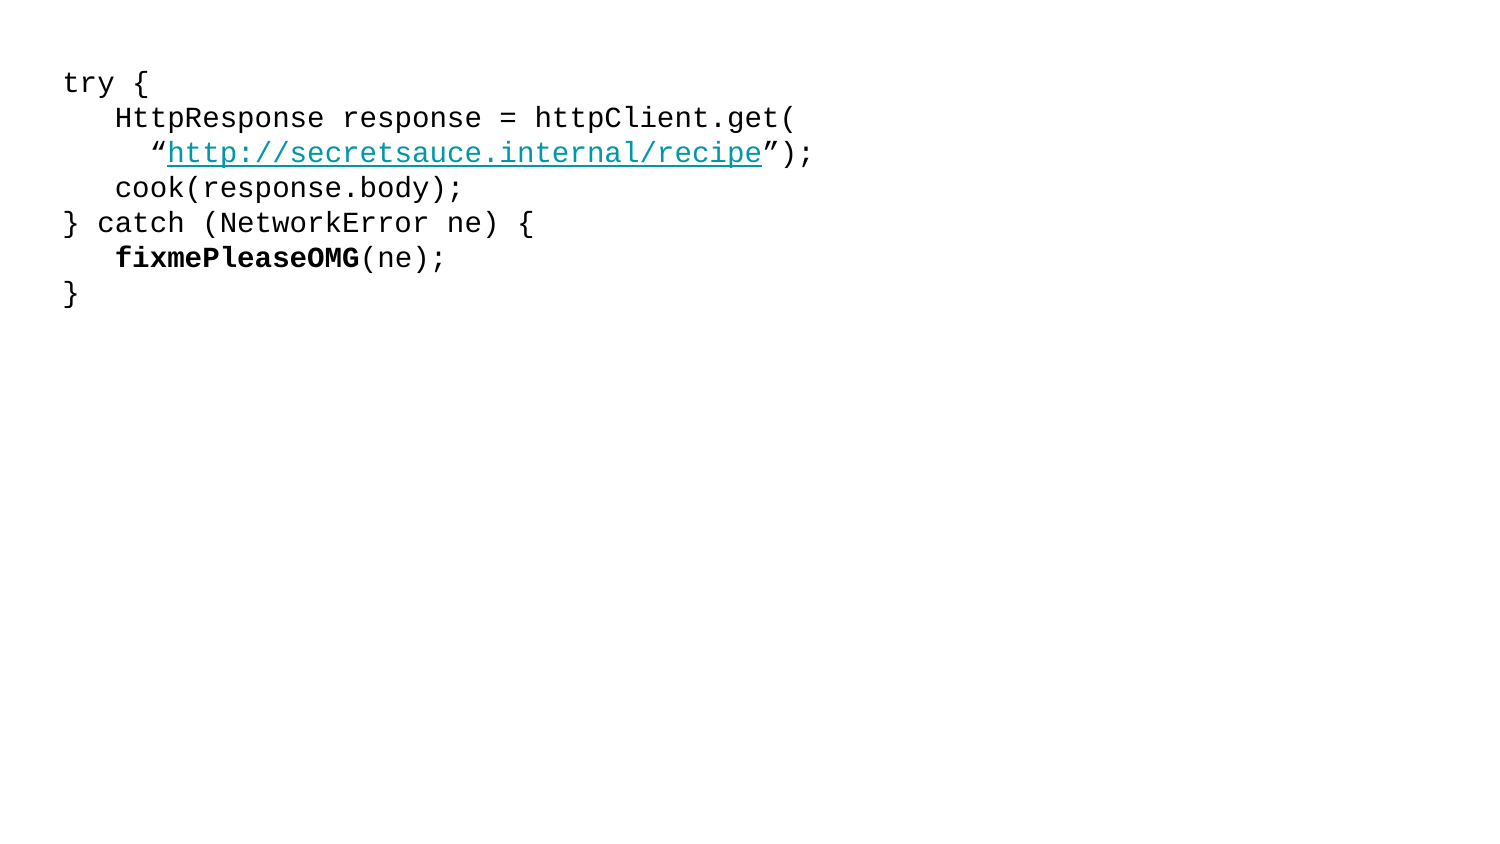

try {
   HttpResponse response = httpClient.get(
     “http://secretsauce.internal/recipe”);
   cook(response.body);
} catch (NetworkError ne) {
   fixmePleaseOMG(ne);
}